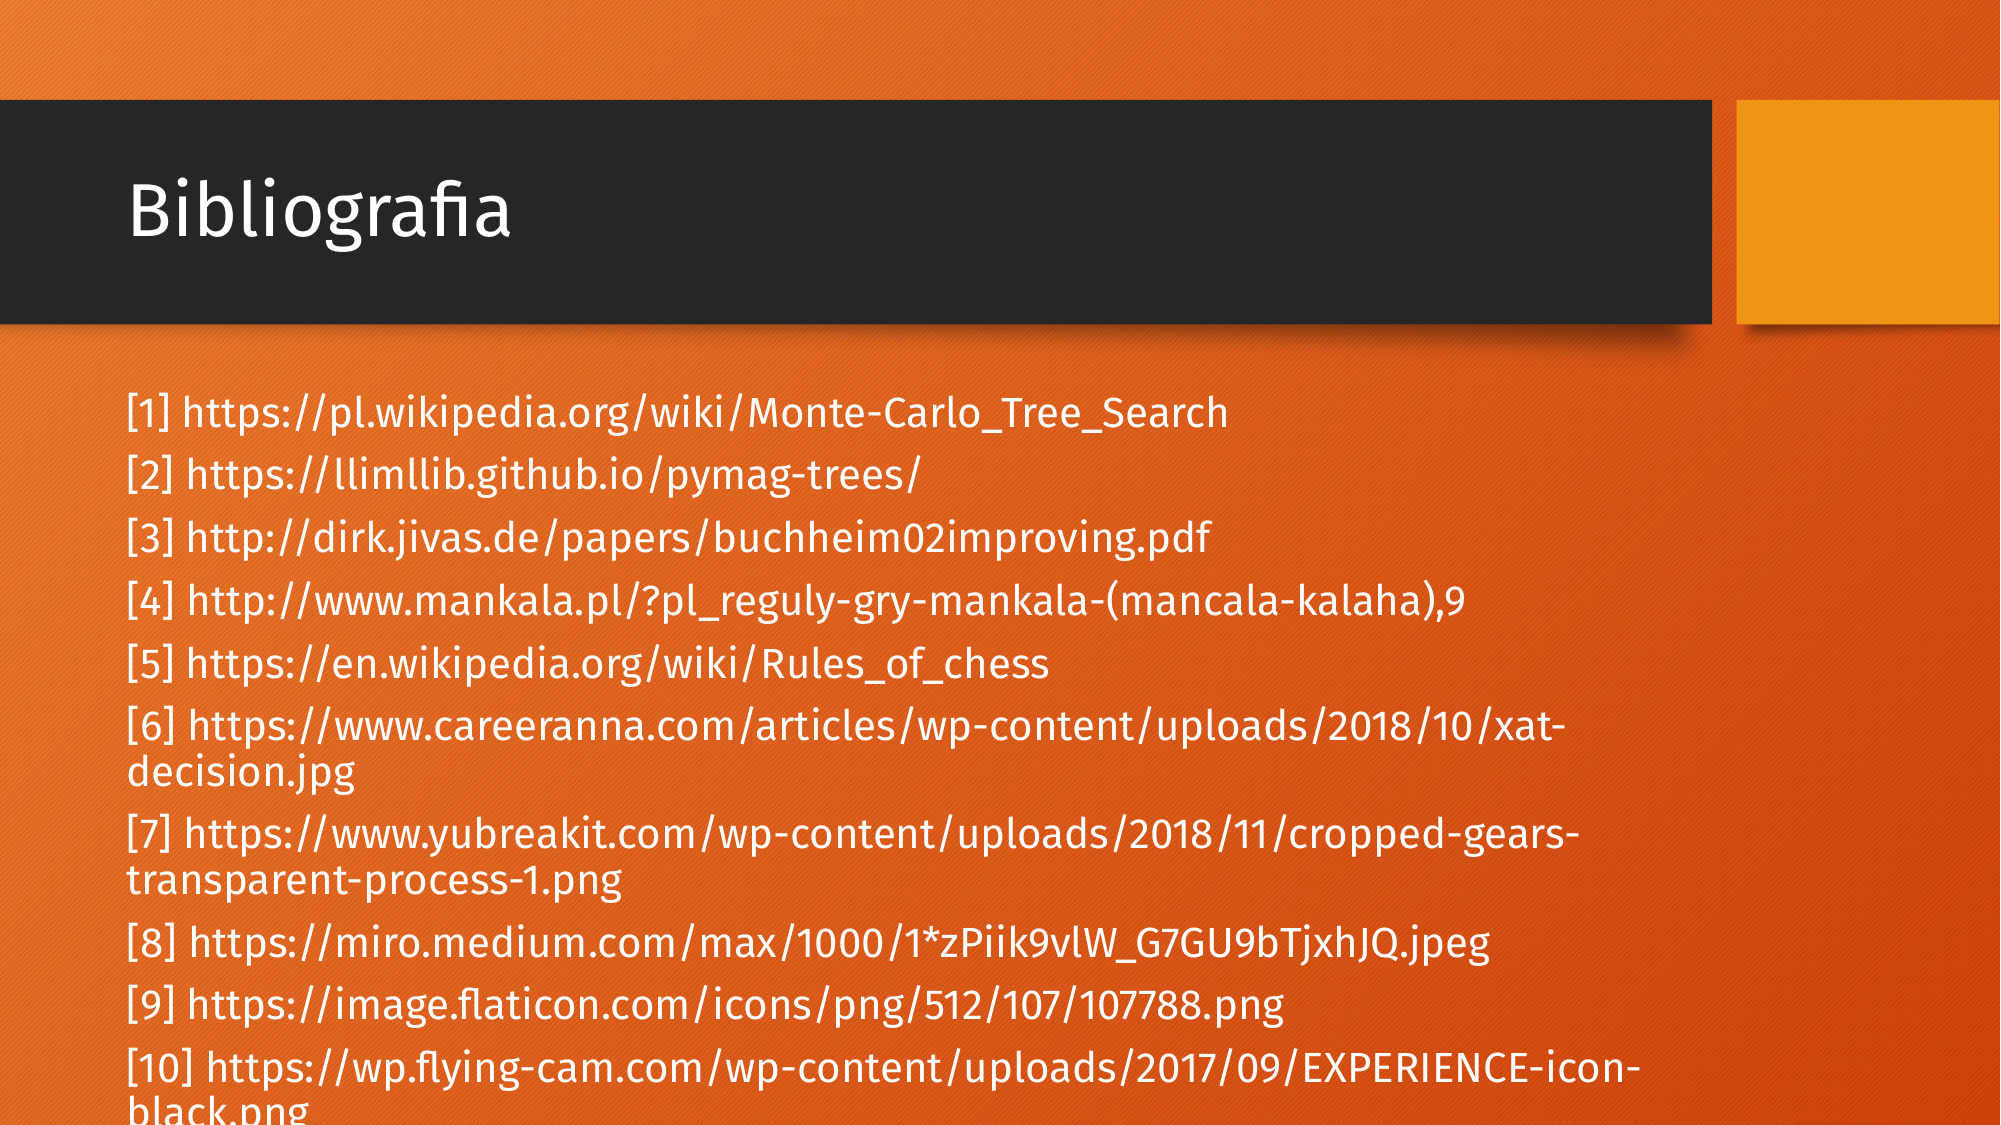

# Bibliografia
[1] https://pl.wikipedia.org/wiki/Monte-Carlo_Tree_Search
[2] https://llimllib.github.io/pymag-trees/
[3] http://dirk.jivas.de/papers/buchheim02improving.pdf
[4] http://www.mankala.pl/?pl_reguly-gry-mankala-(mancala-kalaha),9
[5] https://en.wikipedia.org/wiki/Rules_of_chess
[6] https://www.careeranna.com/articles/wp-content/uploads/2018/10/xat-decision.jpg
[7] https://www.yubreakit.com/wp-content/uploads/2018/11/cropped-gears-transparent-process-1.png
[8] https://miro.medium.com/max/1000/1*zPiik9vlW_G7GU9bTjxhJQ.jpeg
[9] https://image.flaticon.com/icons/png/512/107/107788.png
[10] https://wp.flying-cam.com/wp-content/uploads/2017/09/EXPERIENCE-icon-black.png